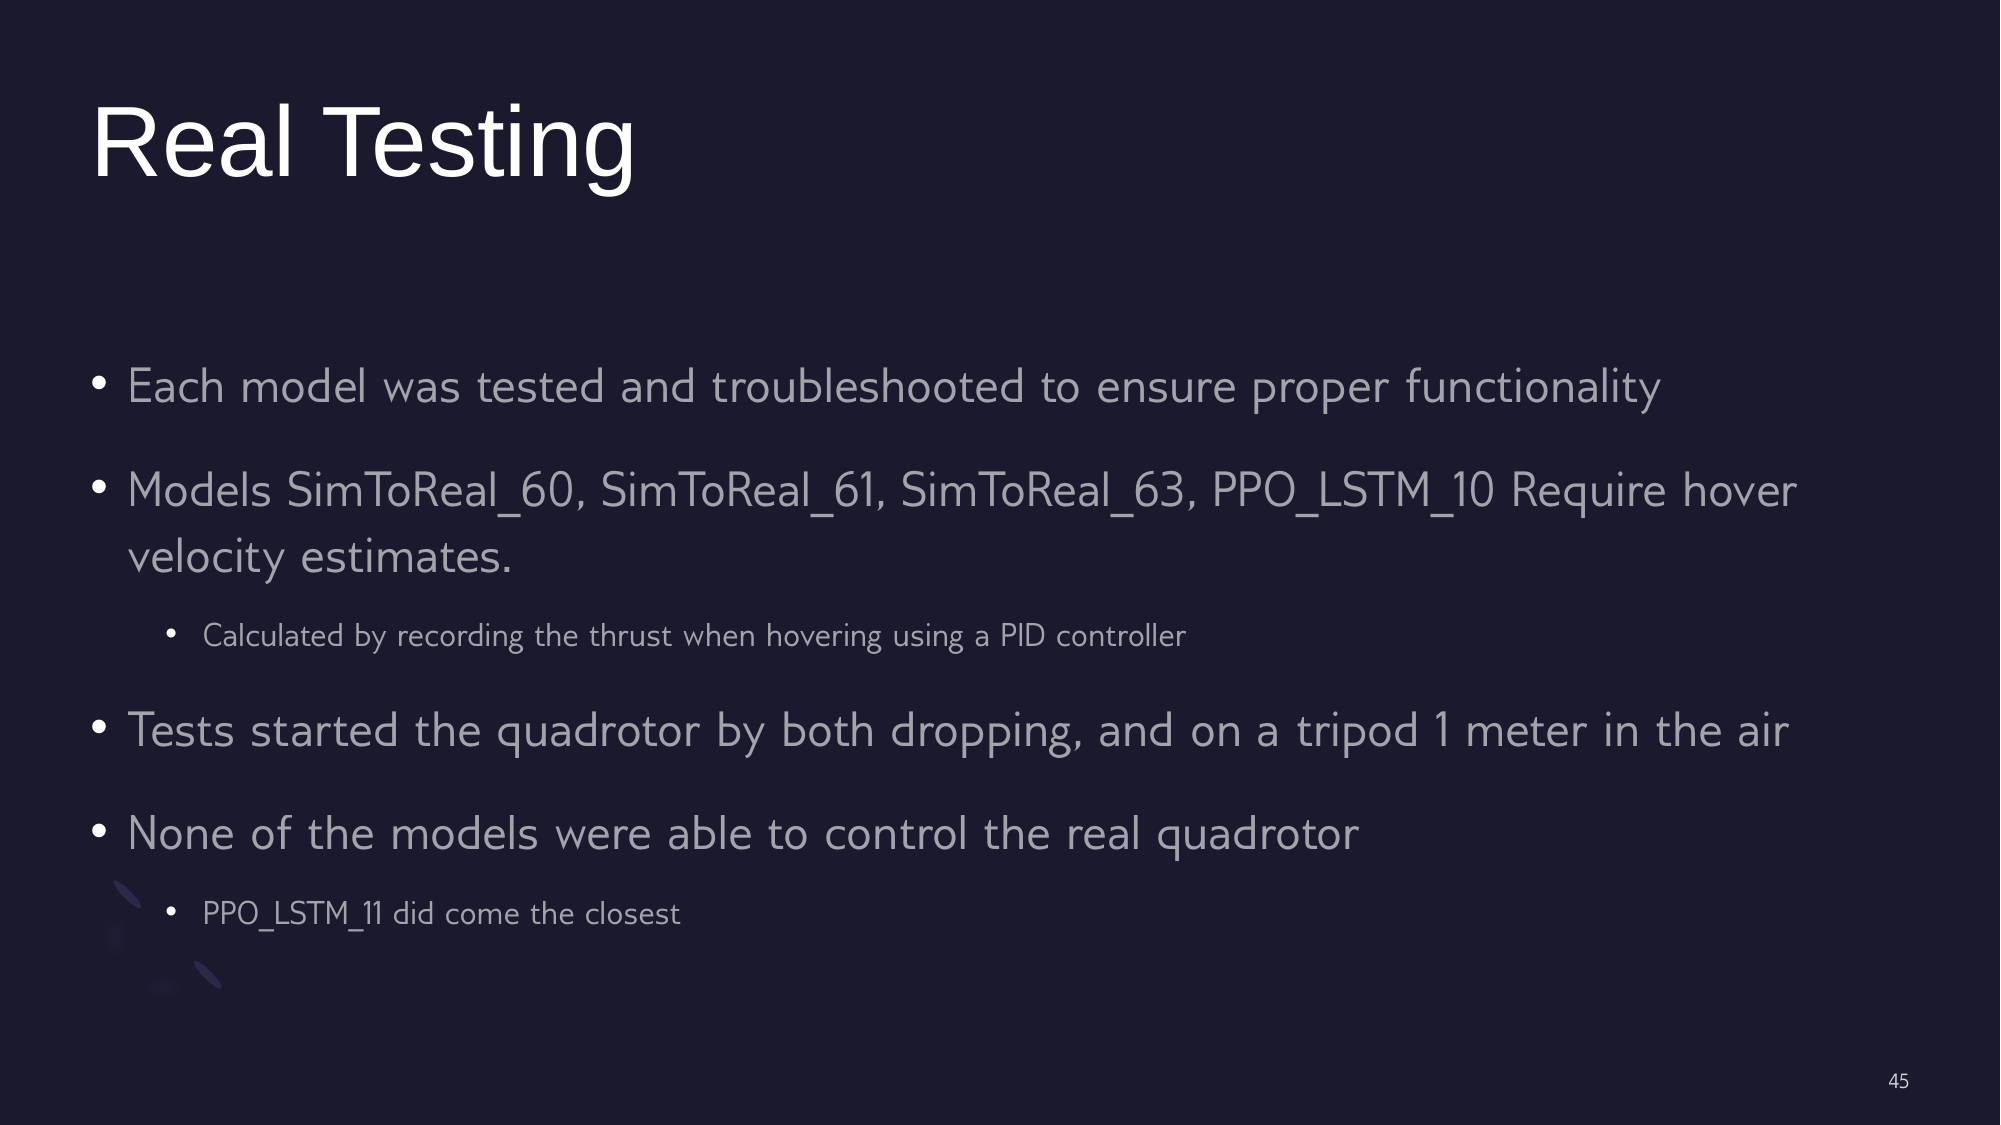

# Real Testing
Each model was tested and troubleshooted to ensure proper functionality
Models SimToReal_60, SimToReal_61, SimToReal_63, PPO_LSTM_10 Require hover velocity estimates.
Calculated by recording the thrust when hovering using a PID controller
Tests started the quadrotor by both dropping, and on a tripod 1 meter in the air
None of the models were able to control the real quadrotor
PPO_LSTM_11 did come the closest
45